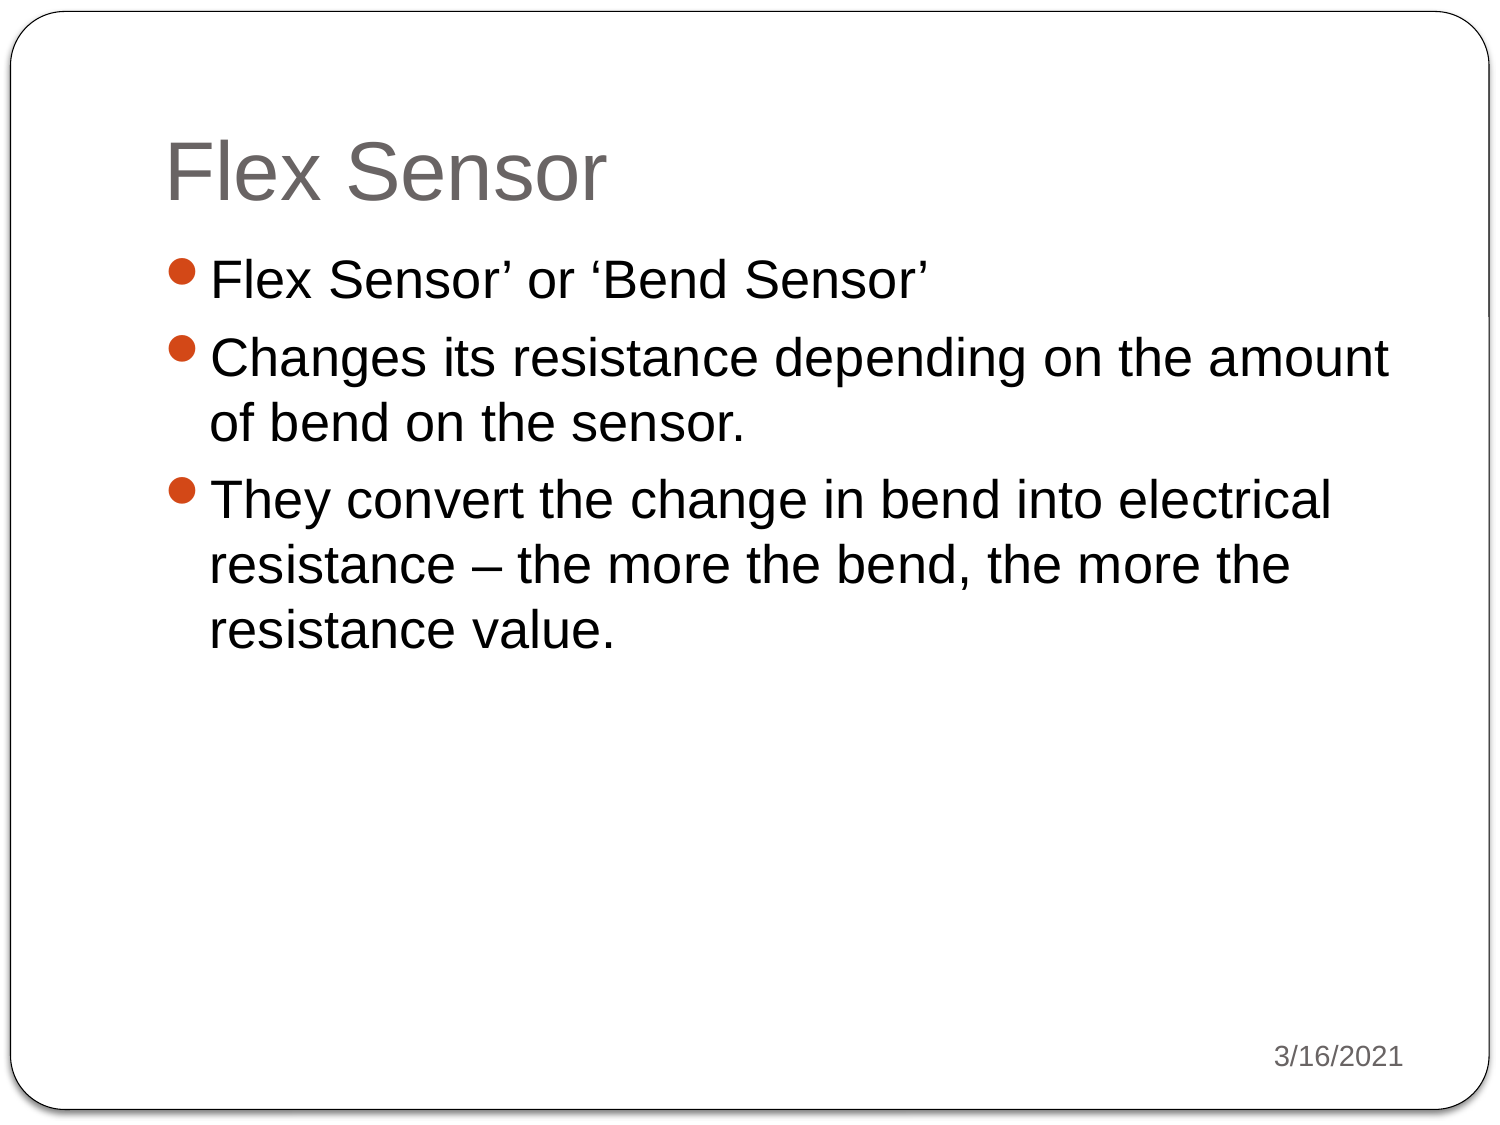

# Flex Sensor
Flex Sensor’ or ‘Bend Sensor’
Changes its resistance depending on the amount of bend on the sensor.
They convert the change in bend into electrical resistance – the more the bend, the more the resistance value.
3/16/2021